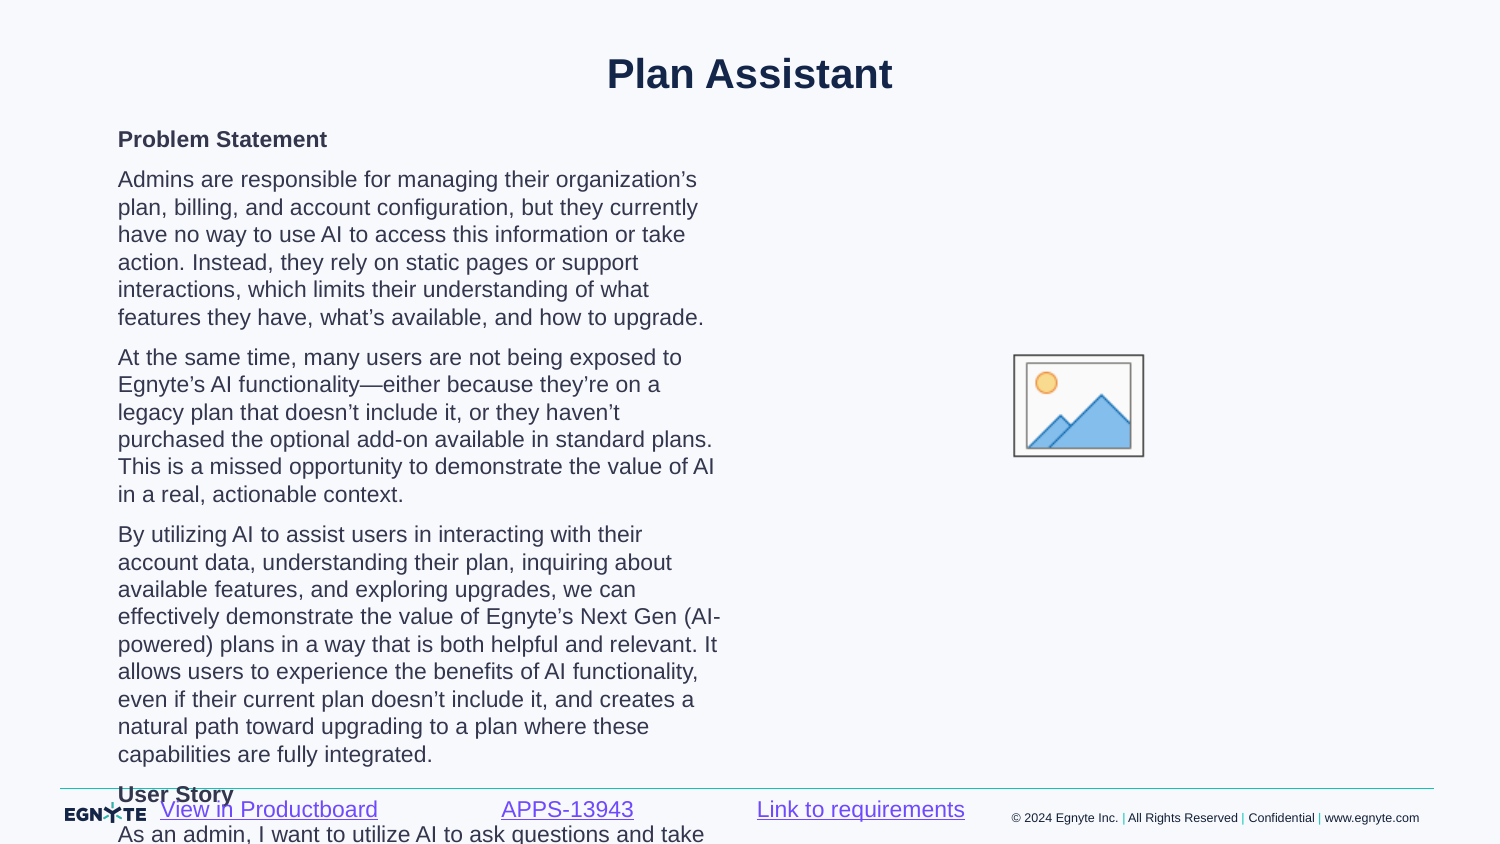

# Plan Assistant
Problem Statement
Admins are responsible for managing their organization’s plan, billing, and account configuration, but they currently have no way to use AI to access this information or take action. Instead, they rely on static pages or support interactions, which limits their understanding of what features they have, what’s available, and how to upgrade.
At the same time, many users are not being exposed to Egnyte’s AI functionality—either because they’re on a legacy plan that doesn’t include it, or they haven’t purchased the optional add-on available in standard plans. This is a missed opportunity to demonstrate the value of AI in a real, actionable context.
By utilizing AI to assist users in interacting with their account data, understanding their plan, inquiring about available features, and exploring upgrades, we can effectively demonstrate the value of Egnyte’s Next Gen (AI-powered) plans in a way that is both helpful and relevant. It allows users to experience the benefits of AI functionality, even if their current plan doesn’t include it, and creates a natural path toward upgrading to a plan where these capabilities are fully integrated.
User Story
As an admin, I want to utilize AI to ask questions and take action on my plan and billing details, so that I can understand what I currently have, see what’s available, and upgrade to a plan that includes the capabilities I need.
Feature Description
• Use AI to help admins understand which plan they’re on and what AI capabilities are available, based on whether they’re on a legacy plan, a standard plan (as an add-on), or an AI-powered plan.
• Support actions like starting trials of add-ons or higher-tier plans, performing upgrades to AI-powered plans, and updating account details, with proper confirmation and downstream system logging
• Deliver this experience to all admins in the Subscription section to expose users to Egnyte’s AI functionality and guide them toward Next Gen plans where these capabilities are natively available.

Link to requirements
APPS-13943
View in Productboard